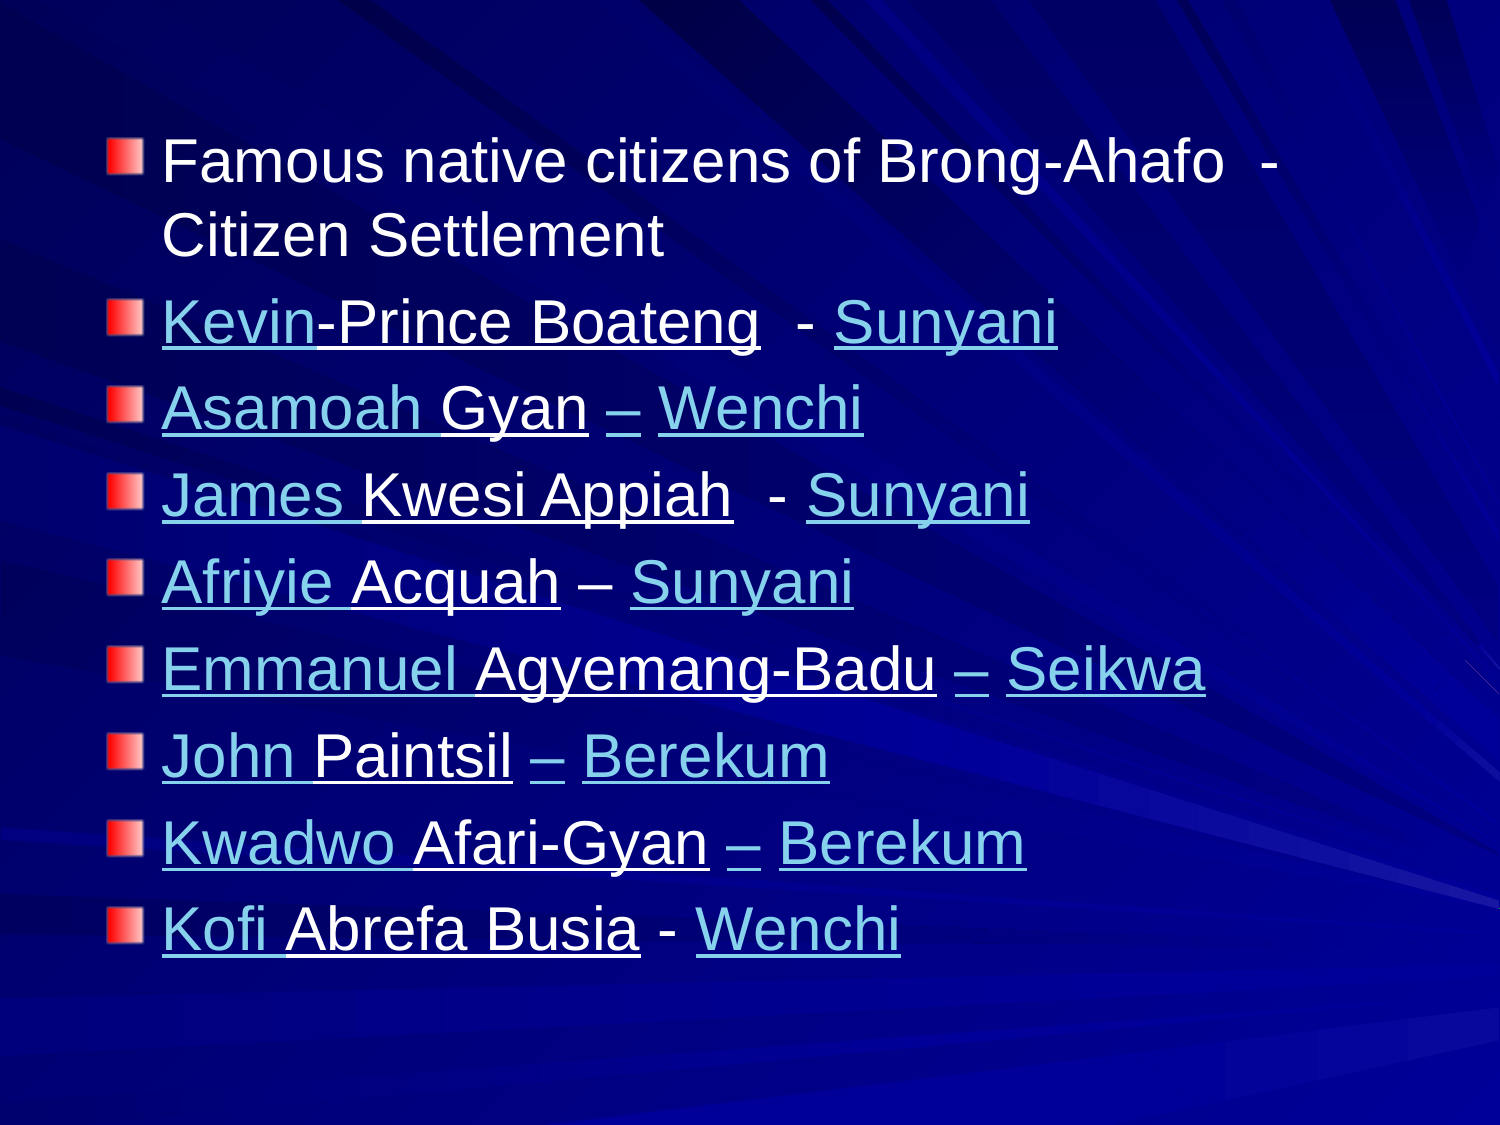

Famous native citizens of Brong-Ahafo  - Citizen Settlement
Kevin-Prince Boateng  - Sunyani
Asamoah Gyan – Wenchi
James Kwesi Appiah  - Sunyani
Afriyie Acquah – Sunyani
Emmanuel Agyemang-Badu – Seikwa
John Paintsil – Berekum
Kwadwo Afari-Gyan – Berekum
Kofi Abrefa Busia - Wenchi